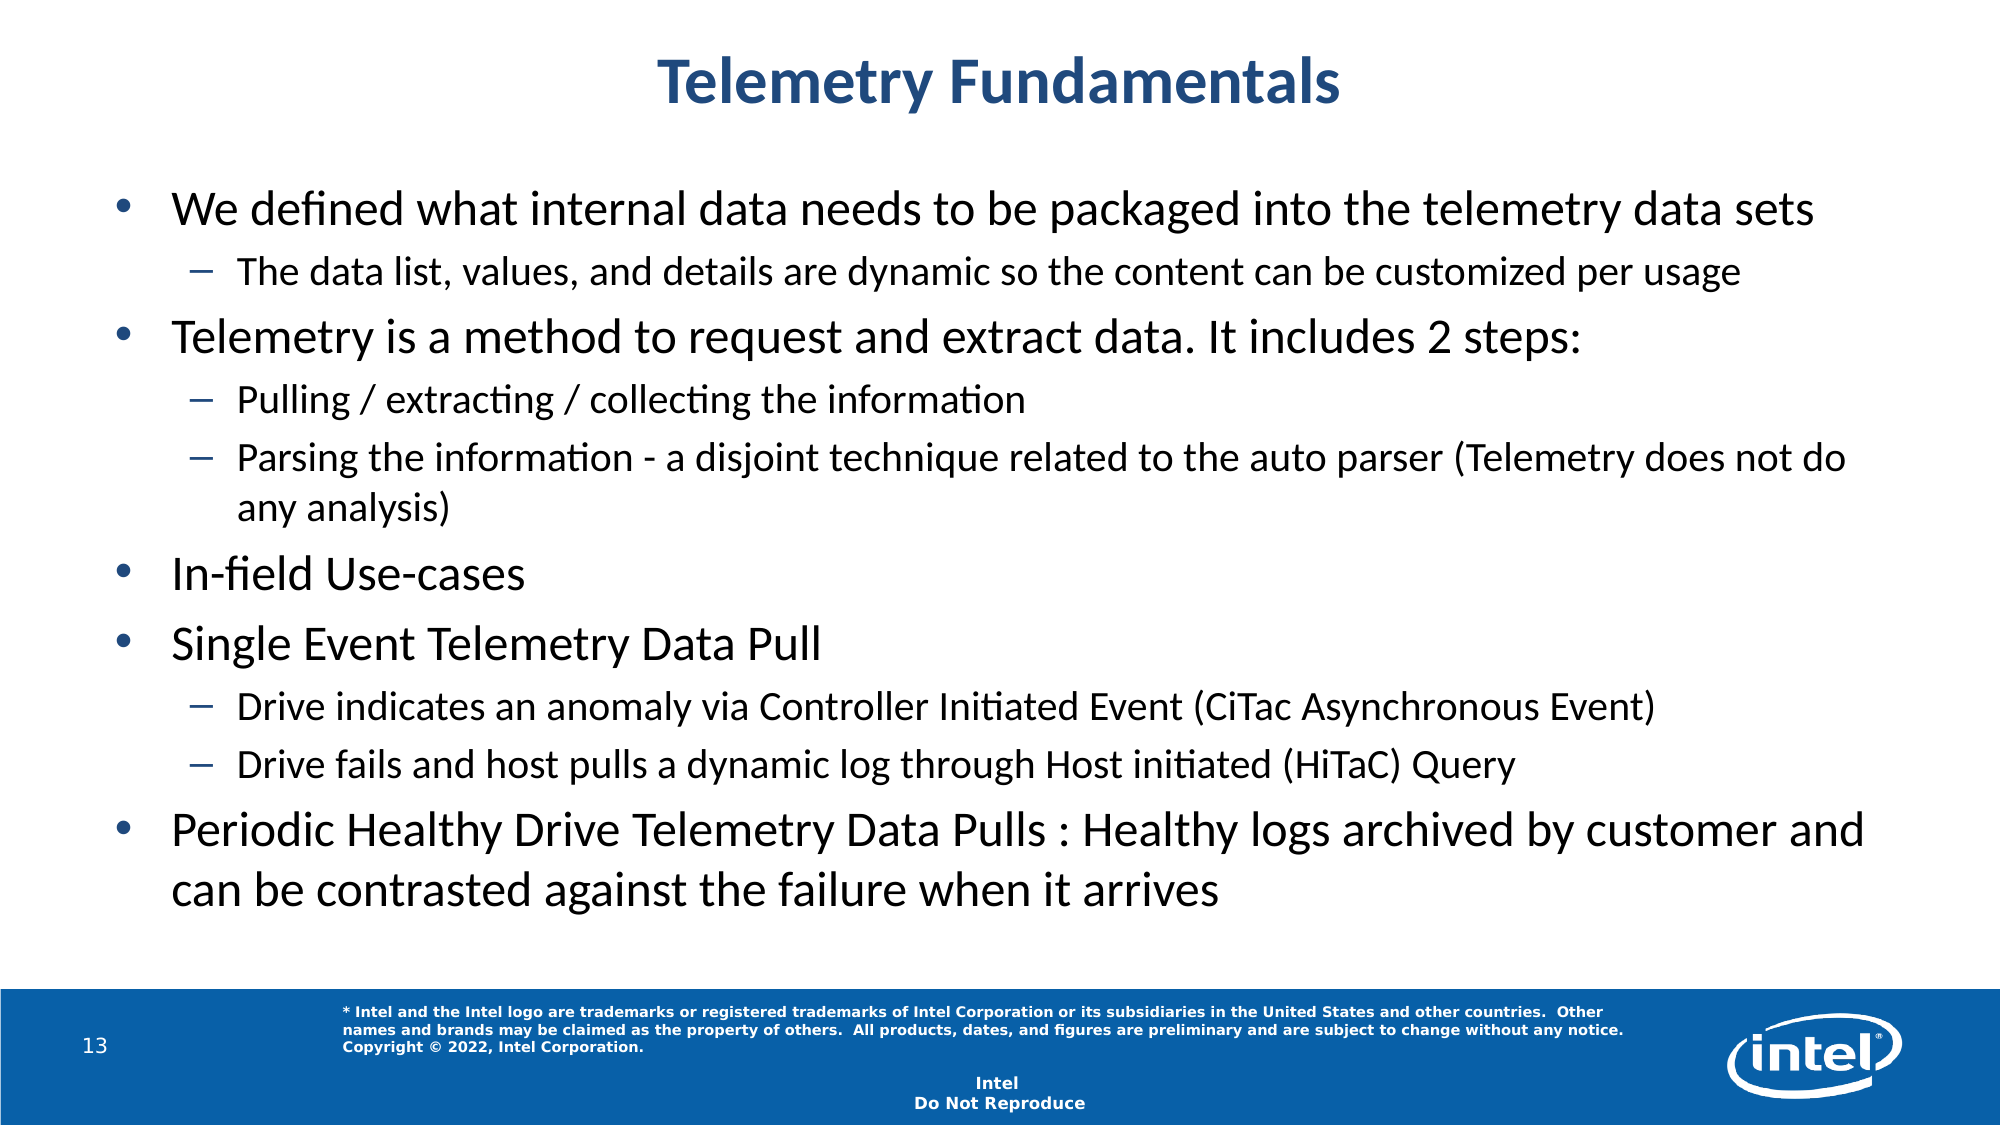

13
# Telemetry Fundamentals
We defined what internal data needs to be packaged into the telemetry data sets
The data list, values, and details are dynamic so the content can be customized per usage
Telemetry is a method to request and extract data. It includes 2 steps:
Pulling / extracting / collecting the information
Parsing the information - a disjoint technique related to the auto parser (Telemetry does not do any analysis)
In-field Use-cases
Single Event Telemetry Data Pull
Drive indicates an anomaly via Controller Initiated Event (CiTac Asynchronous Event)
Drive fails and host pulls a dynamic log through Host initiated (HiTaC) Query
Periodic Healthy Drive Telemetry Data Pulls : Healthy logs archived by customer and can be contrasted against the failure when it arrives